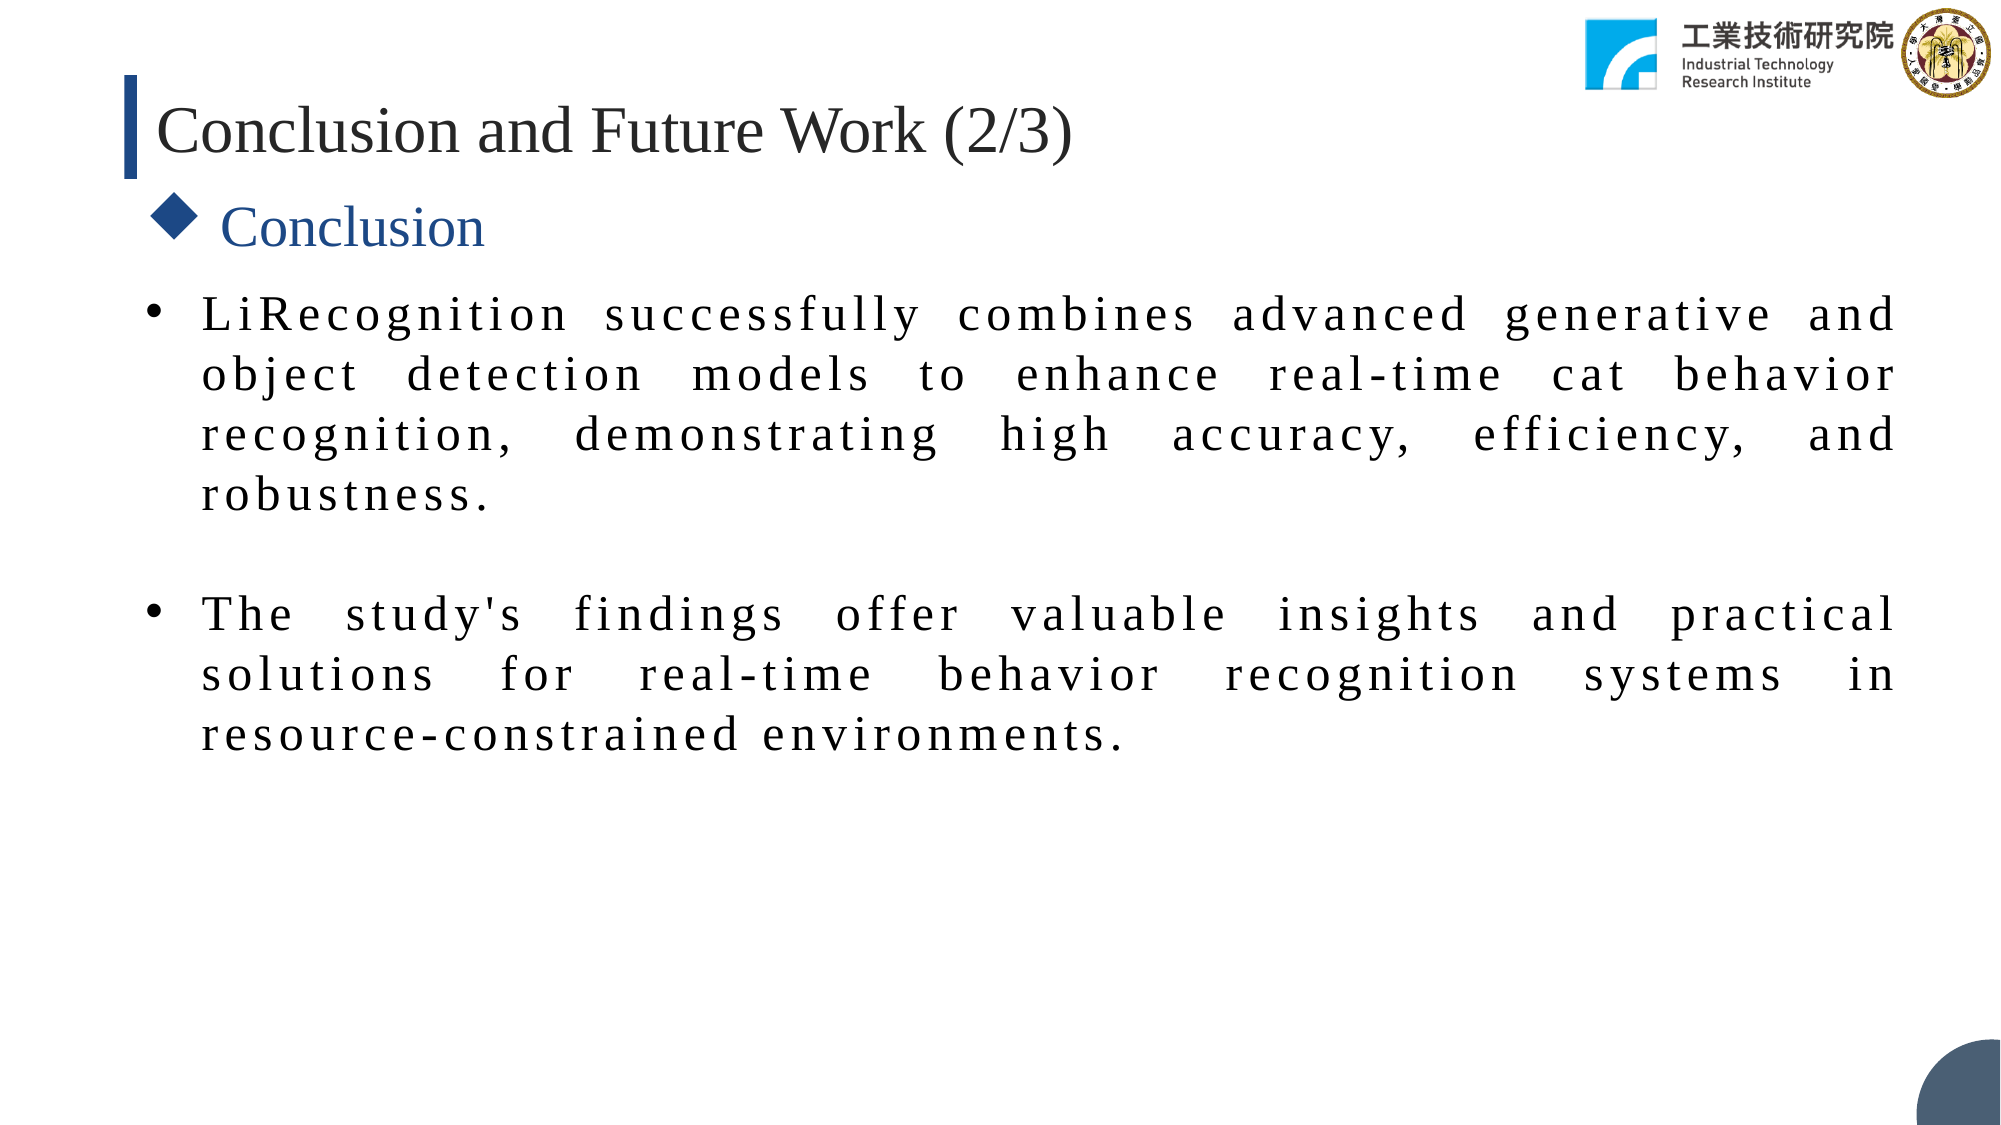

Conclusion and Future Work (2/3)
Conclusion
LiRecognition successfully combines advanced generative and object detection models to enhance real-time cat behavior recognition, demonstrating high accuracy, efficiency, and robustness.

The study's findings offer valuable insights and practical solutions for real-time behavior recognition systems in resource-constrained environments.
38